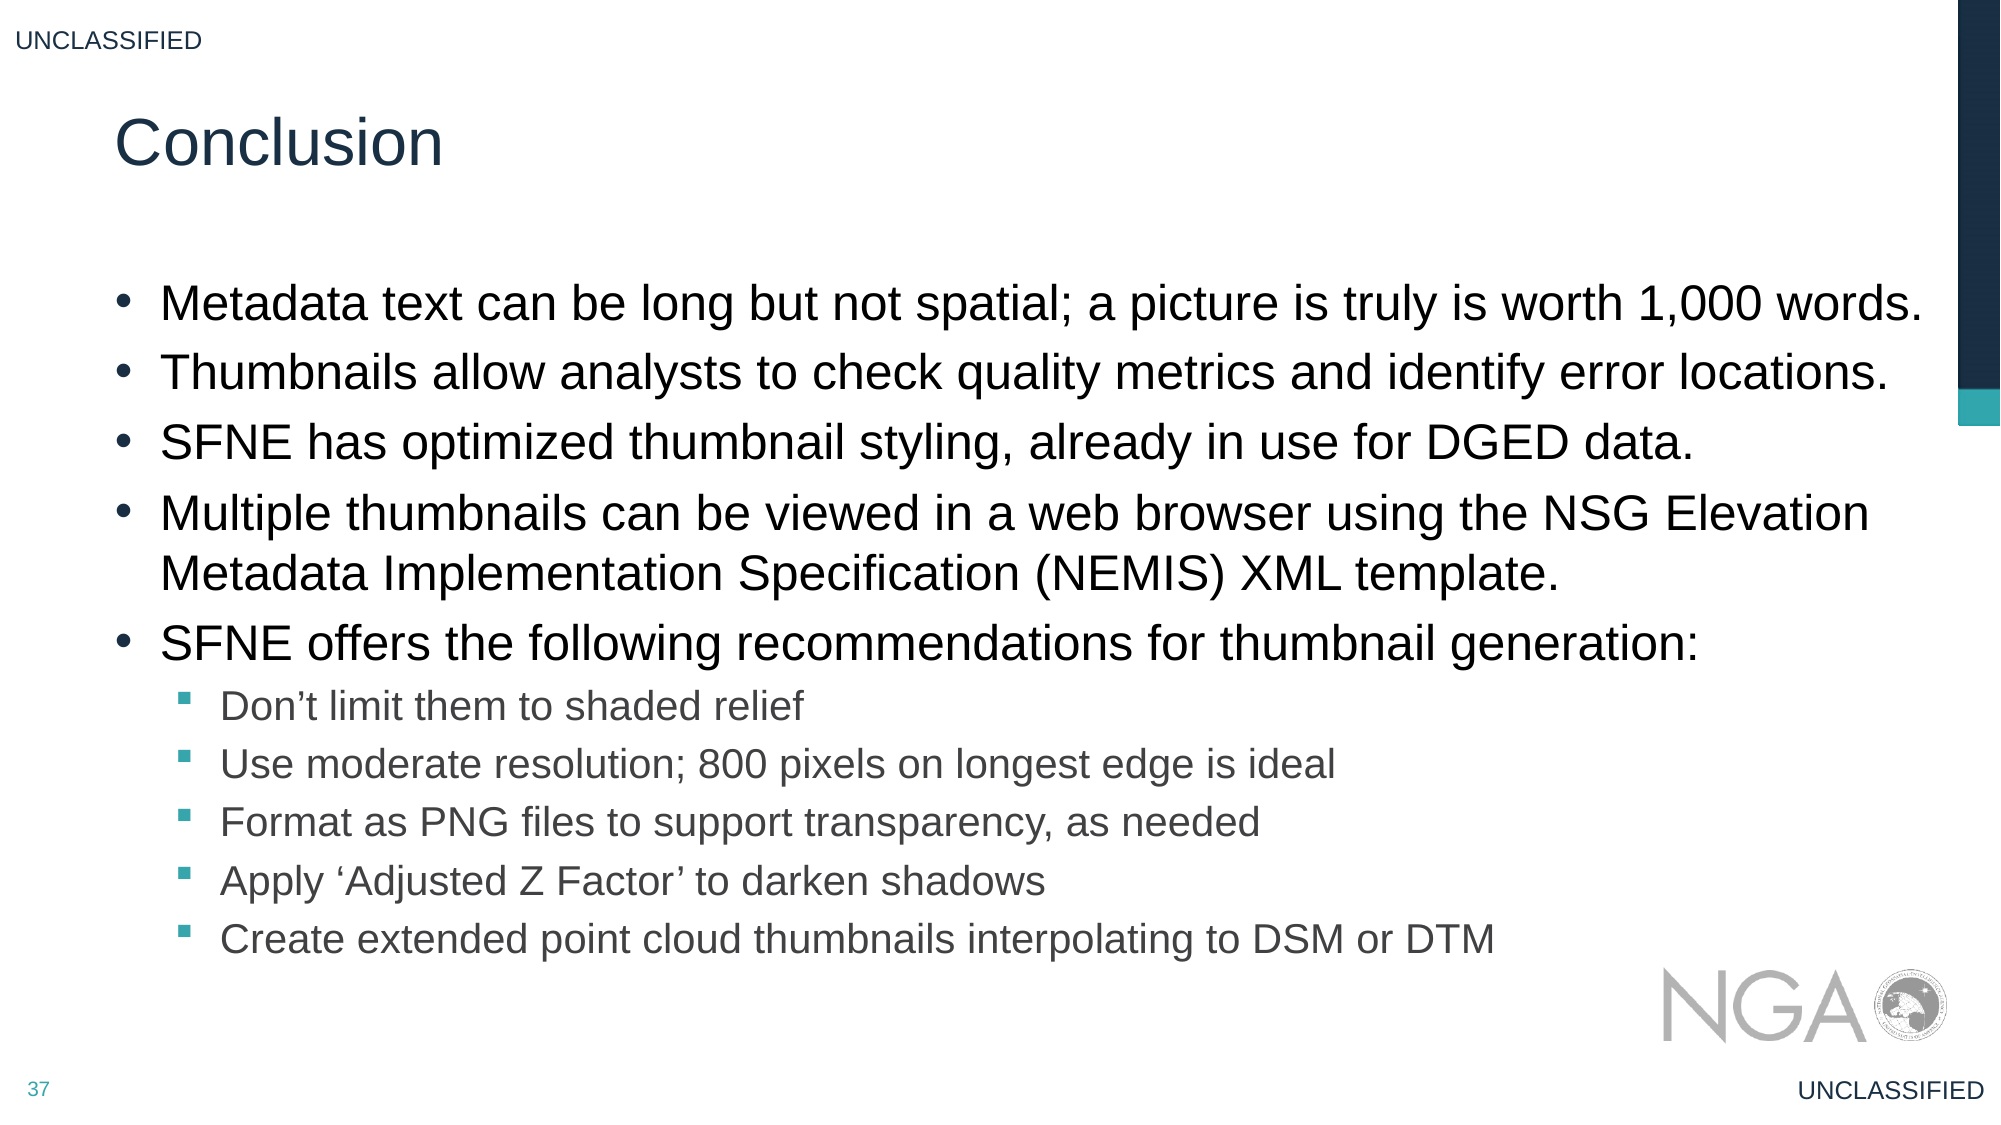

UNCLASSIFIED
# Conclusion
Metadata text can be long but not spatial; a picture is truly is worth 1,000 words.
Thumbnails allow analysts to check quality metrics and identify error locations.
SFNE has optimized thumbnail styling, already in use for DGED data.
Multiple thumbnails can be viewed in a web browser using the NSG Elevation Metadata Implementation Specification (NEMIS) XML template.
SFNE offers the following recommendations for thumbnail generation:
Don’t limit them to shaded relief
Use moderate resolution; 800 pixels on longest edge is ideal
Format as PNG files to support transparency, as needed
Apply ‘Adjusted Z Factor’ to darken shadows
Create extended point cloud thumbnails interpolating to DSM or DTM
UNCLASSIFIED